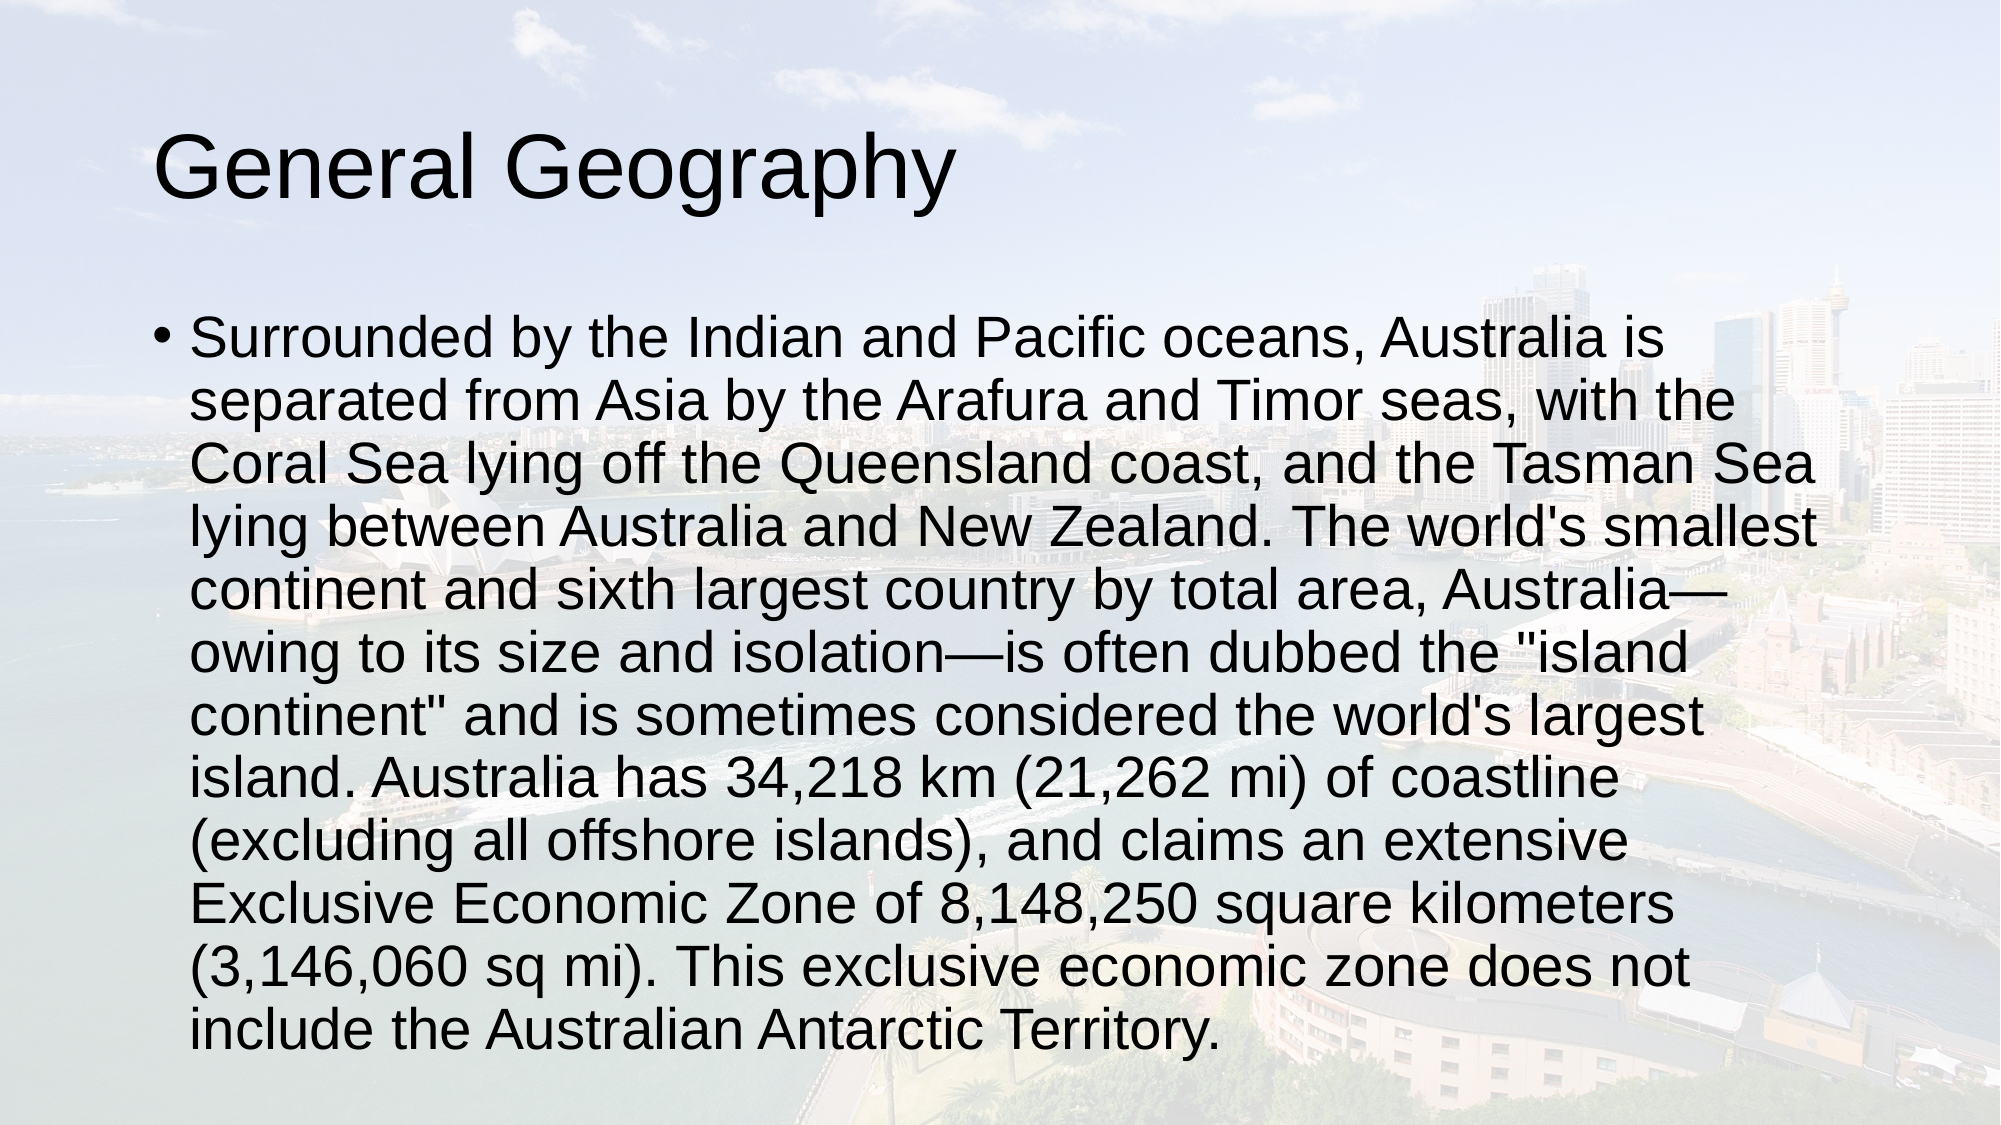

# General Geography
Surrounded by the Indian and Pacific oceans, Australia is separated from Asia by the Arafura and Timor seas, with the Coral Sea lying off the Queensland coast, and the Tasman Sea lying between Australia and New Zealand. The world's smallest continent and sixth largest country by total area, Australia—owing to its size and isolation—is often dubbed the "island continent" and is sometimes considered the world's largest island. Australia has 34,218 km (21,262 mi) of coastline (excluding all offshore islands), and claims an extensive Exclusive Economic Zone of 8,148,250 square kilometers (3,146,060 sq mi). This exclusive economic zone does not include the Australian Antarctic Territory.